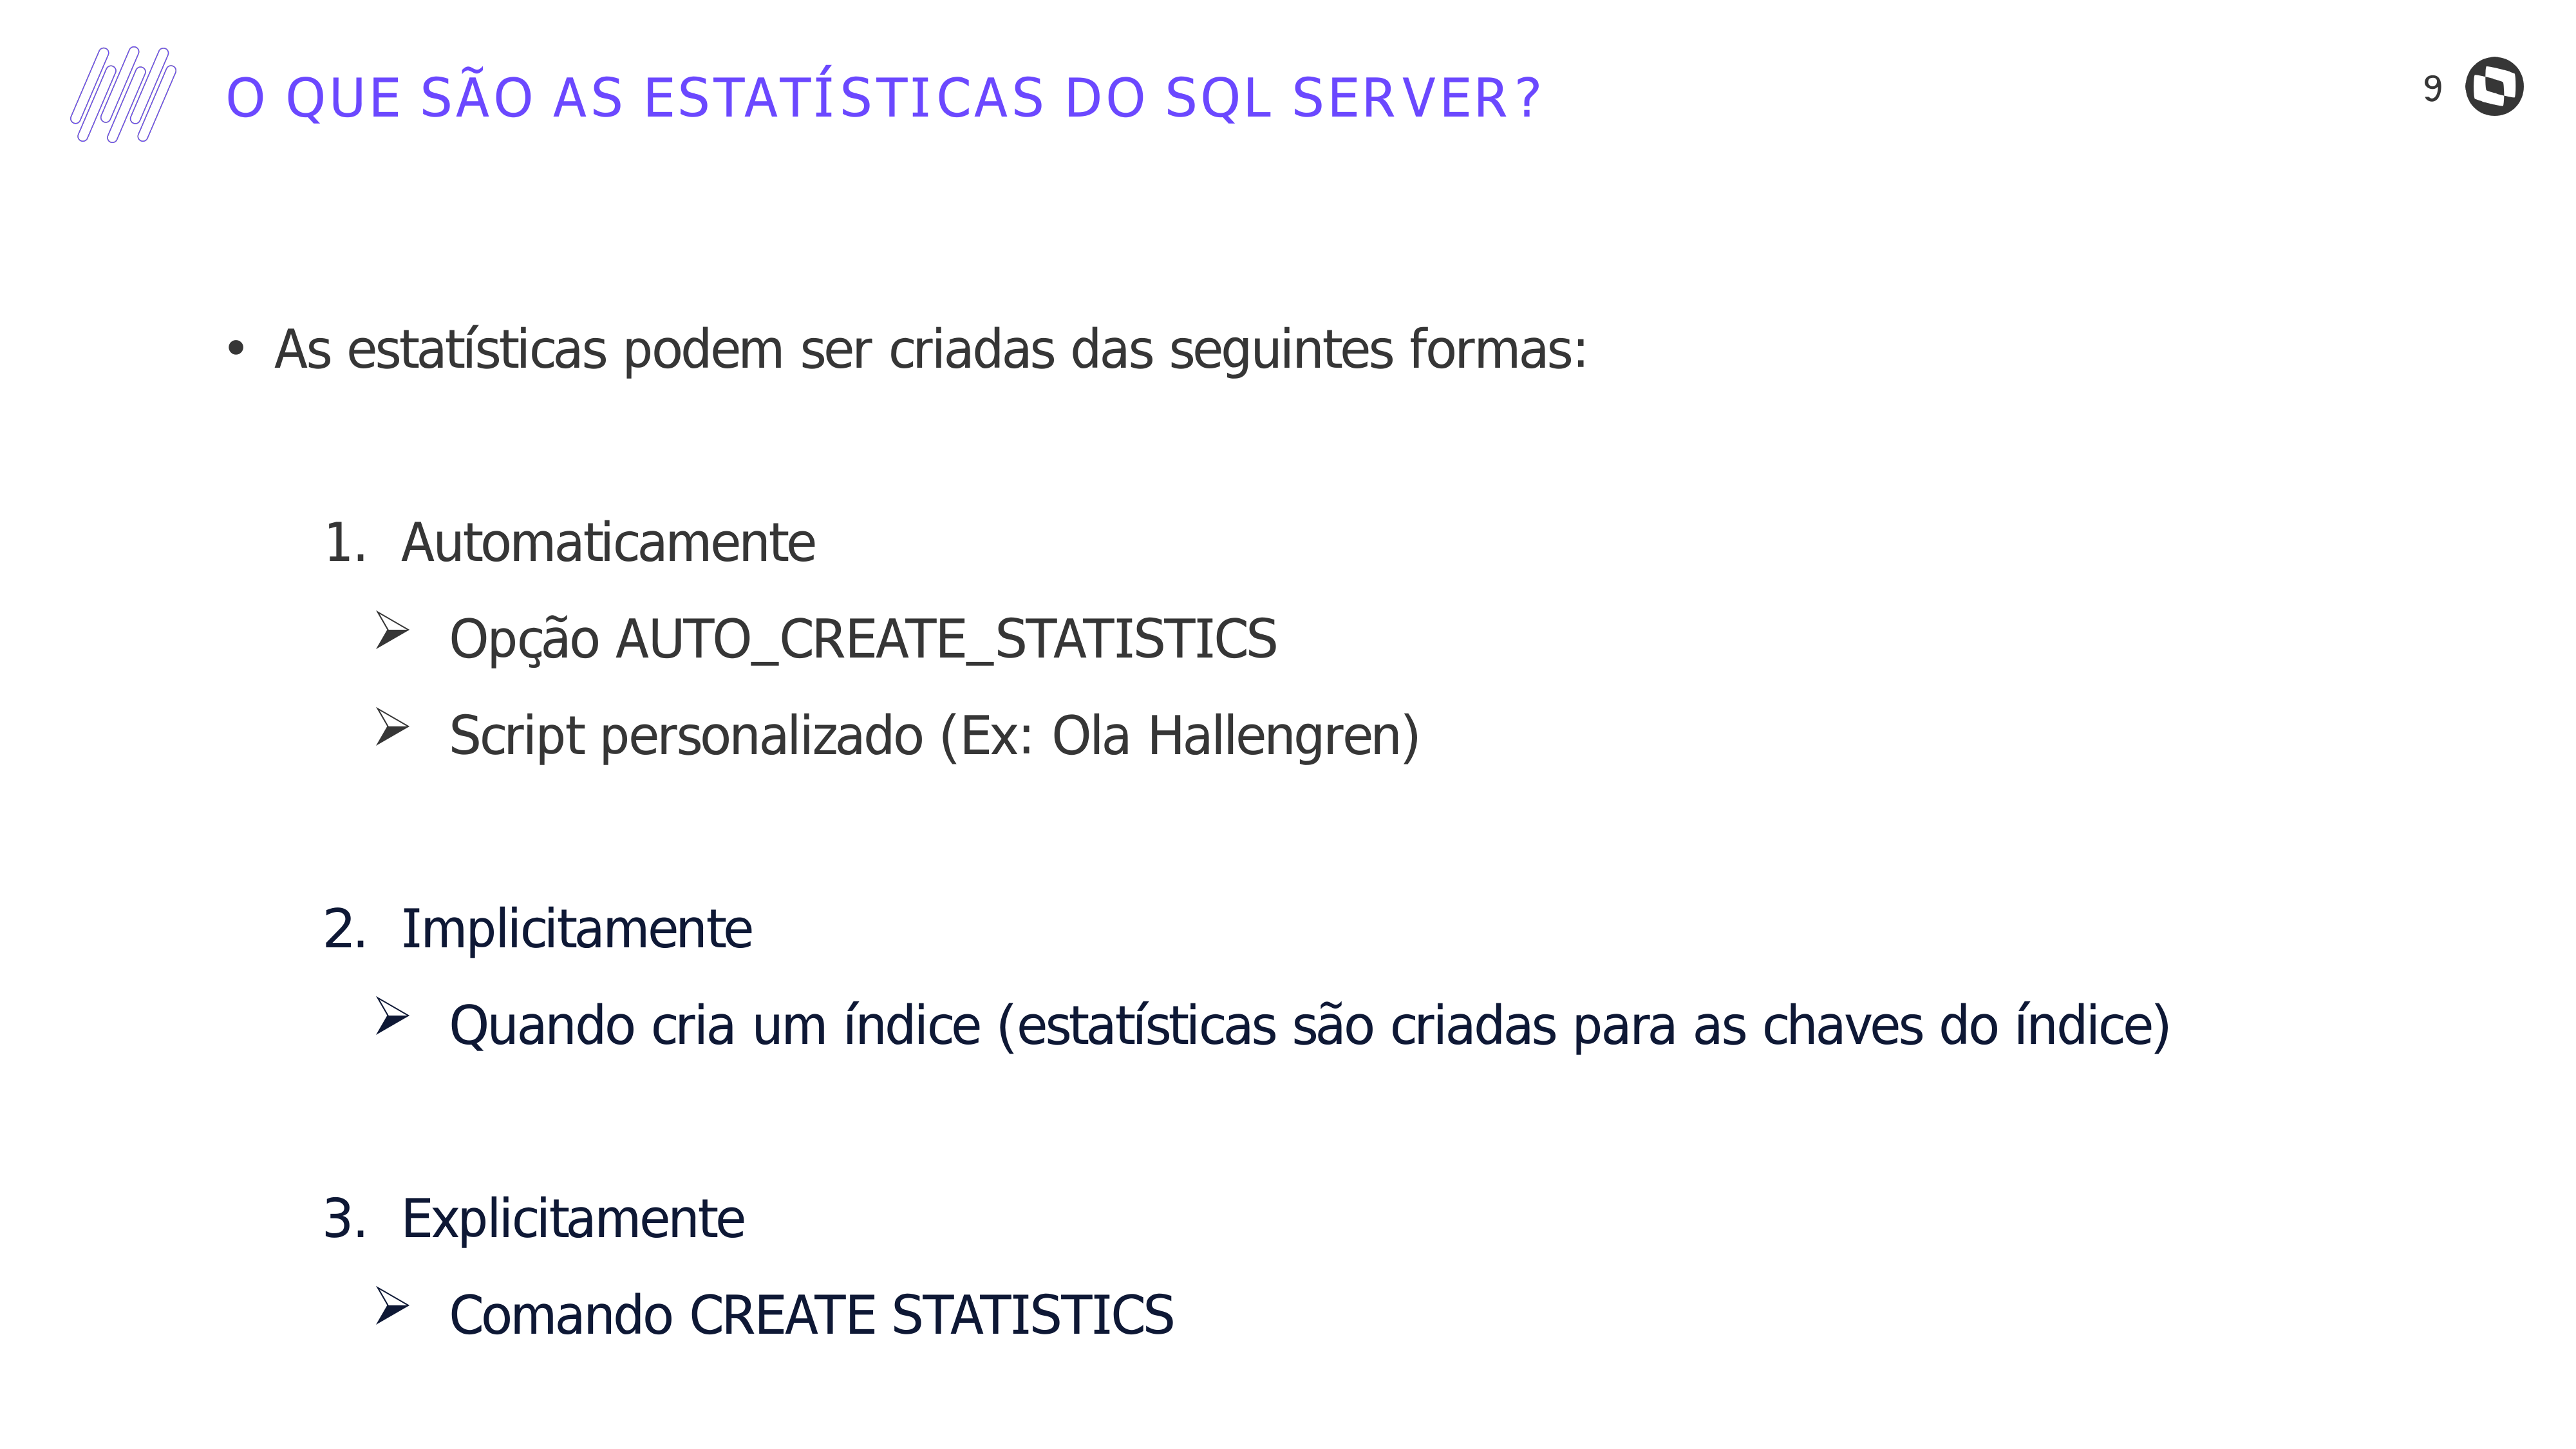

9
O QUE SÃO AS ESTATÍSTICAS DO SQL SERVER?
As estatísticas podem ser criadas das seguintes formas:

Automaticamente
Opção AUTO_CREATE_STATISTICS
Script personalizado (Ex: Ola Hallengren)

Implicitamente
Quando cria um índice (estatísticas são criadas para as chaves do índice)

Explicitamente
Comando CREATE STATISTICS